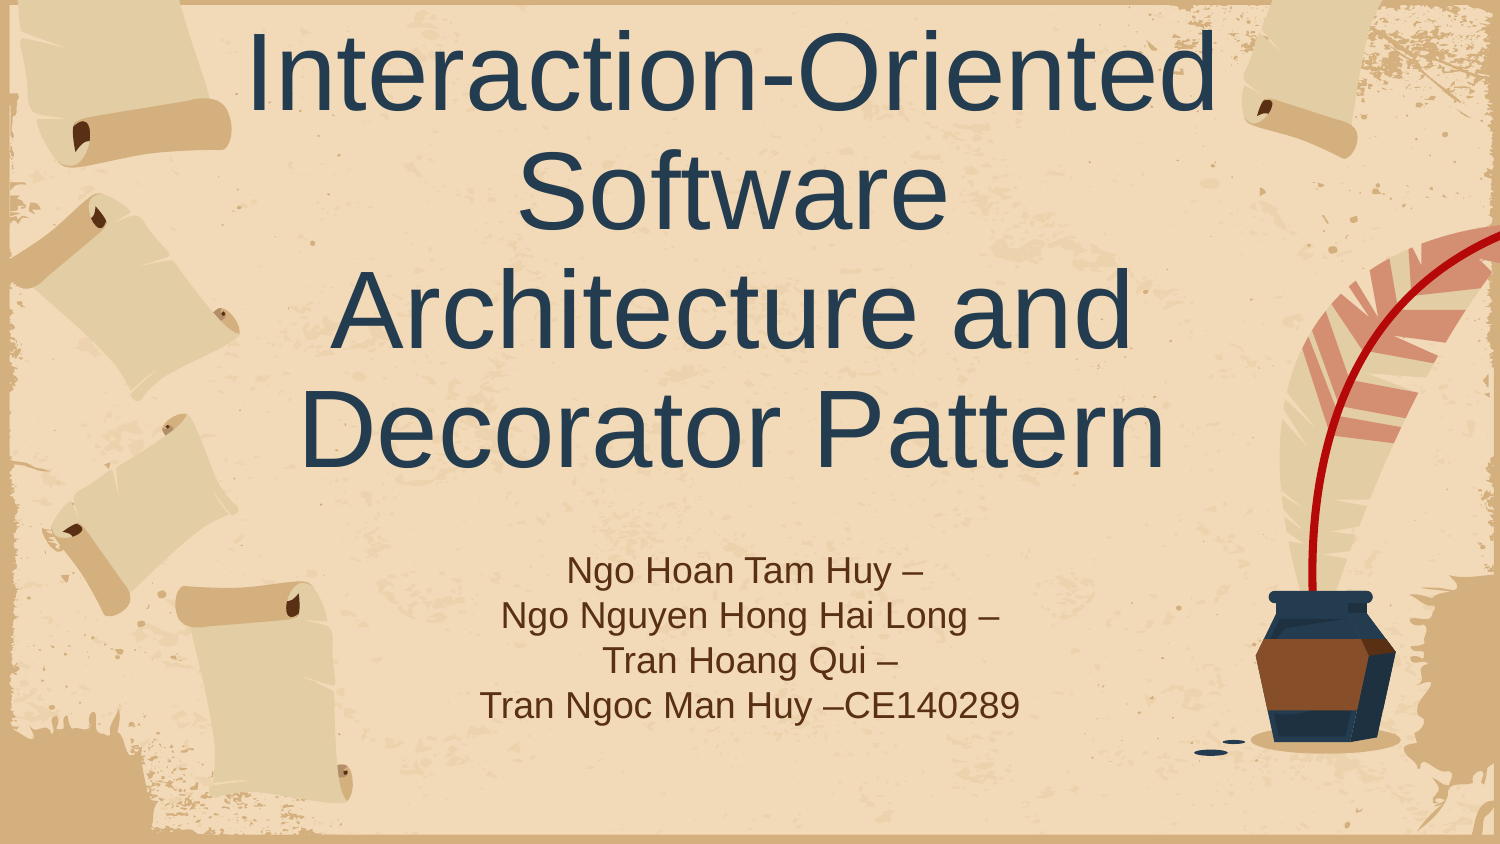

# Interaction-Oriented Software Architecture and Decorator Pattern

Ngo Hoan Tam Huy –
Ngo Nguyen Hong Hai Long –
Tran Hoang Qui –
Tran Ngoc Man Huy –CE140289